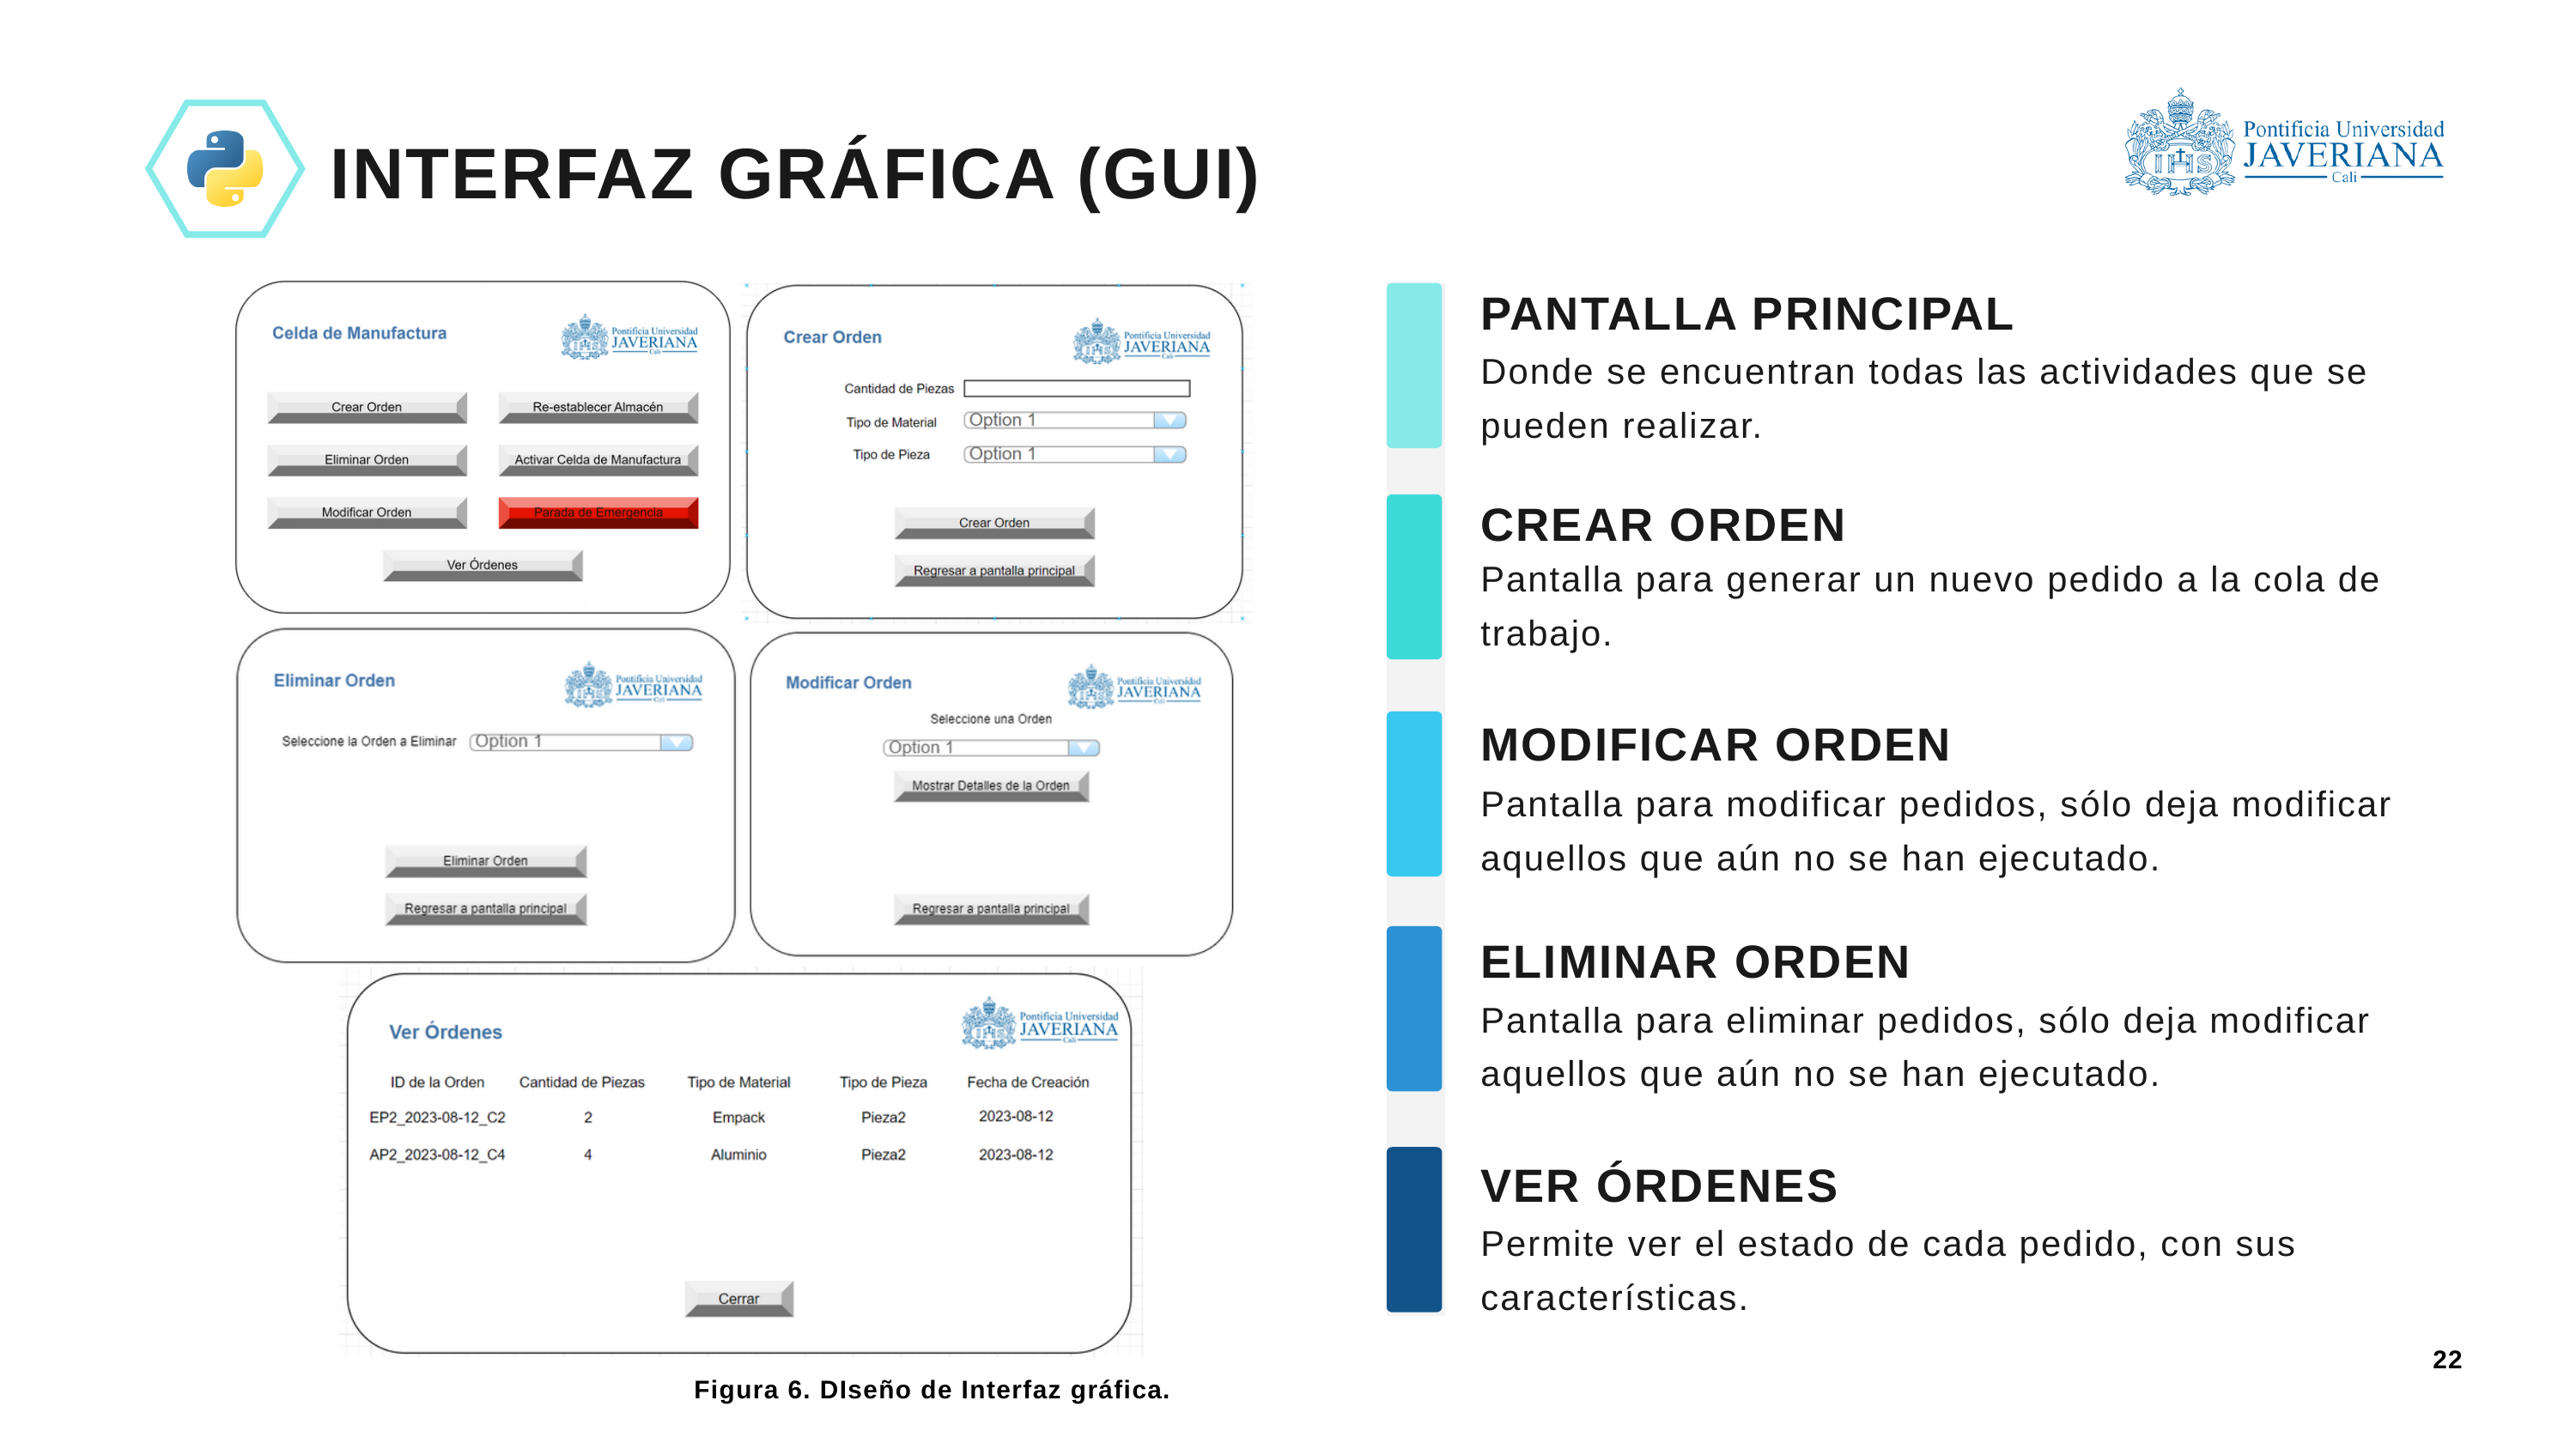

INTERFAZ GRÁFICA (GUI)

PANTALLA PRINCIPAL

Donde se encuentran todas las actividades que se pueden realizar.
CREAR ORDEN

Pantalla para generar un nuevo pedido a la cola de trabajo.

MODIFICAR ORDEN

Pantalla para modificar pedidos, sólo deja modificar aquellos que aún no se han ejecutado.

ELIMINAR ORDEN

Pantalla para eliminar pedidos, sólo deja modificar aquellos que aún no se han ejecutado.

VER ÓRDENES
Permite ver el estado de cada pedido, con sus características.
22
Figura 6. DIseño de Interfaz gráfica.